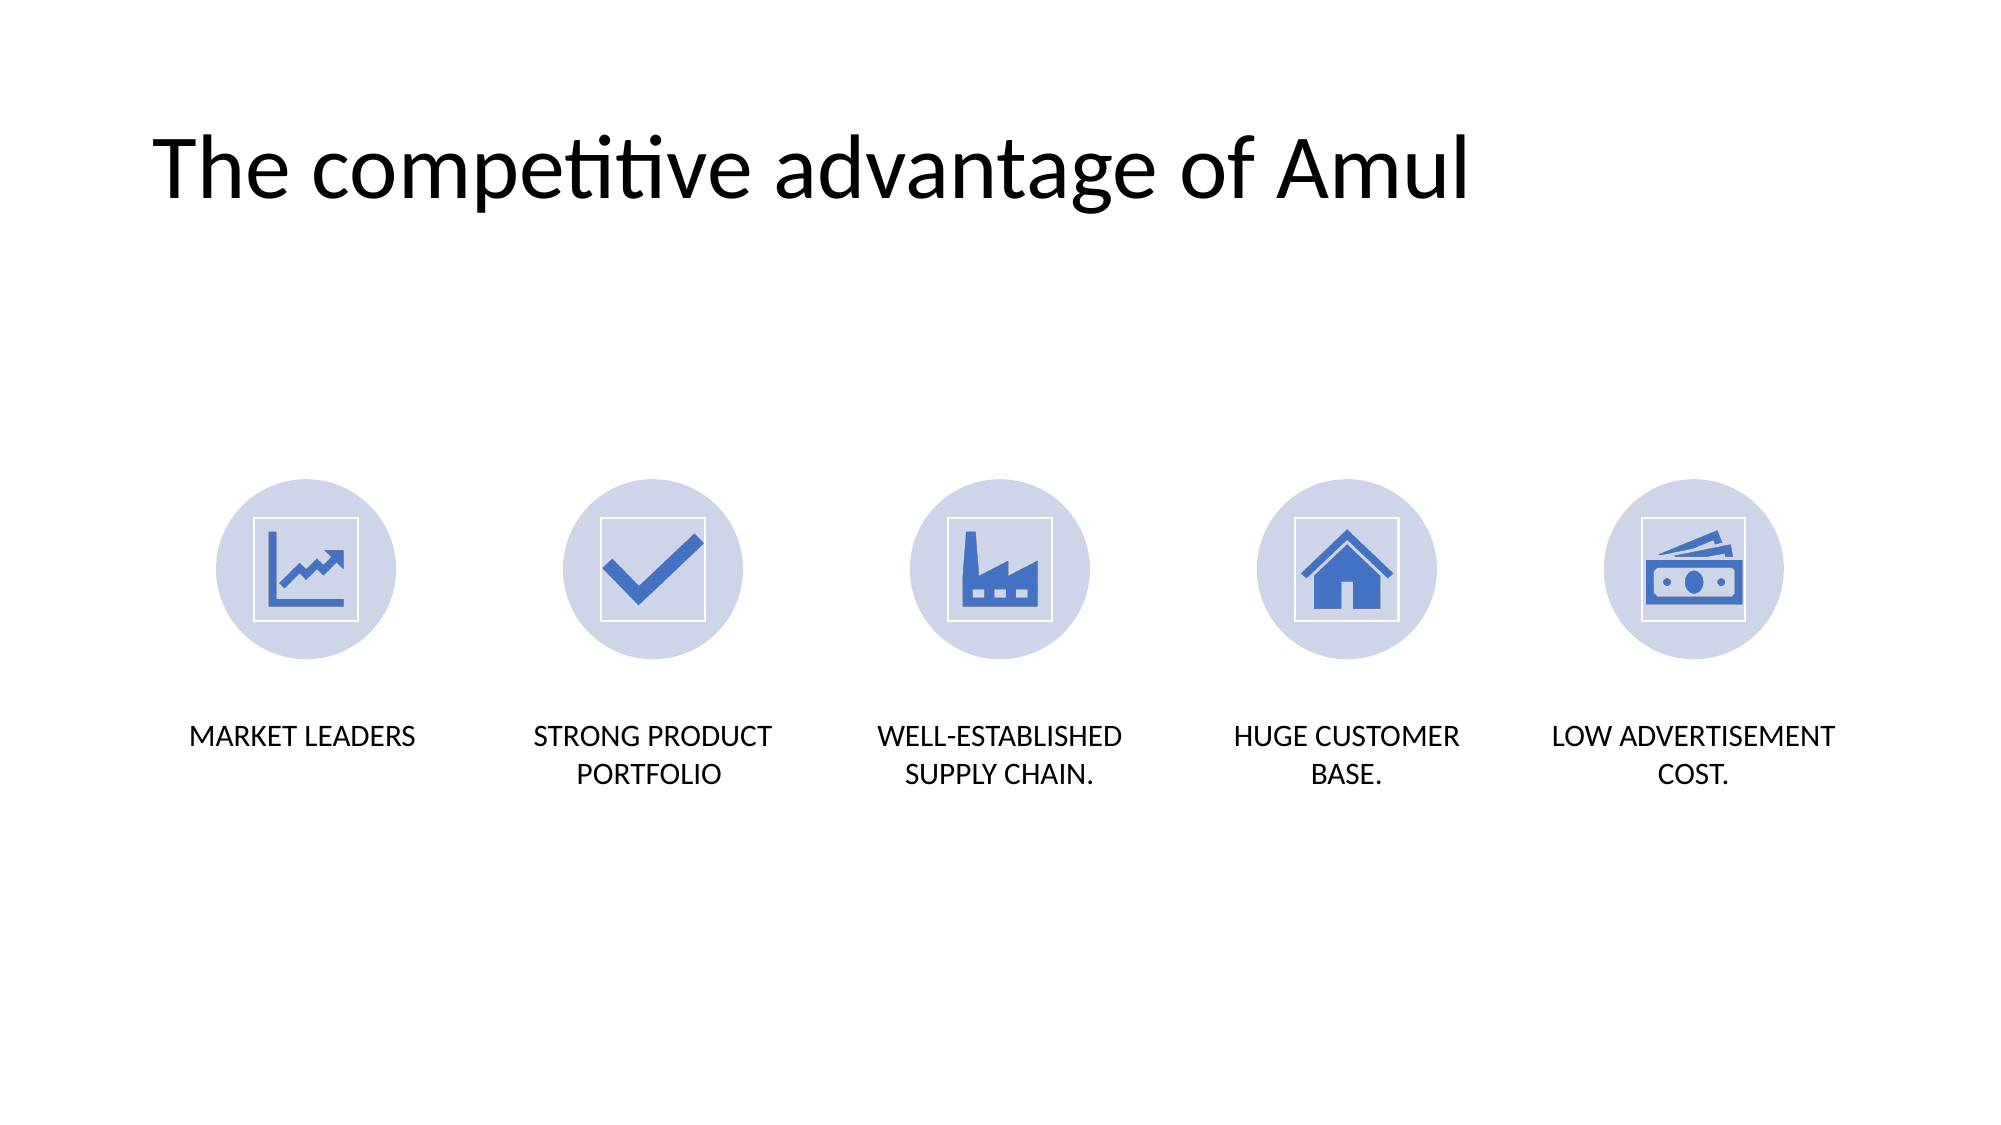

# The competitive advantage of Amul
Market leaders
Strong product portfolio
Well-established supply chain.
Huge customer base.
Low advertisement cost.